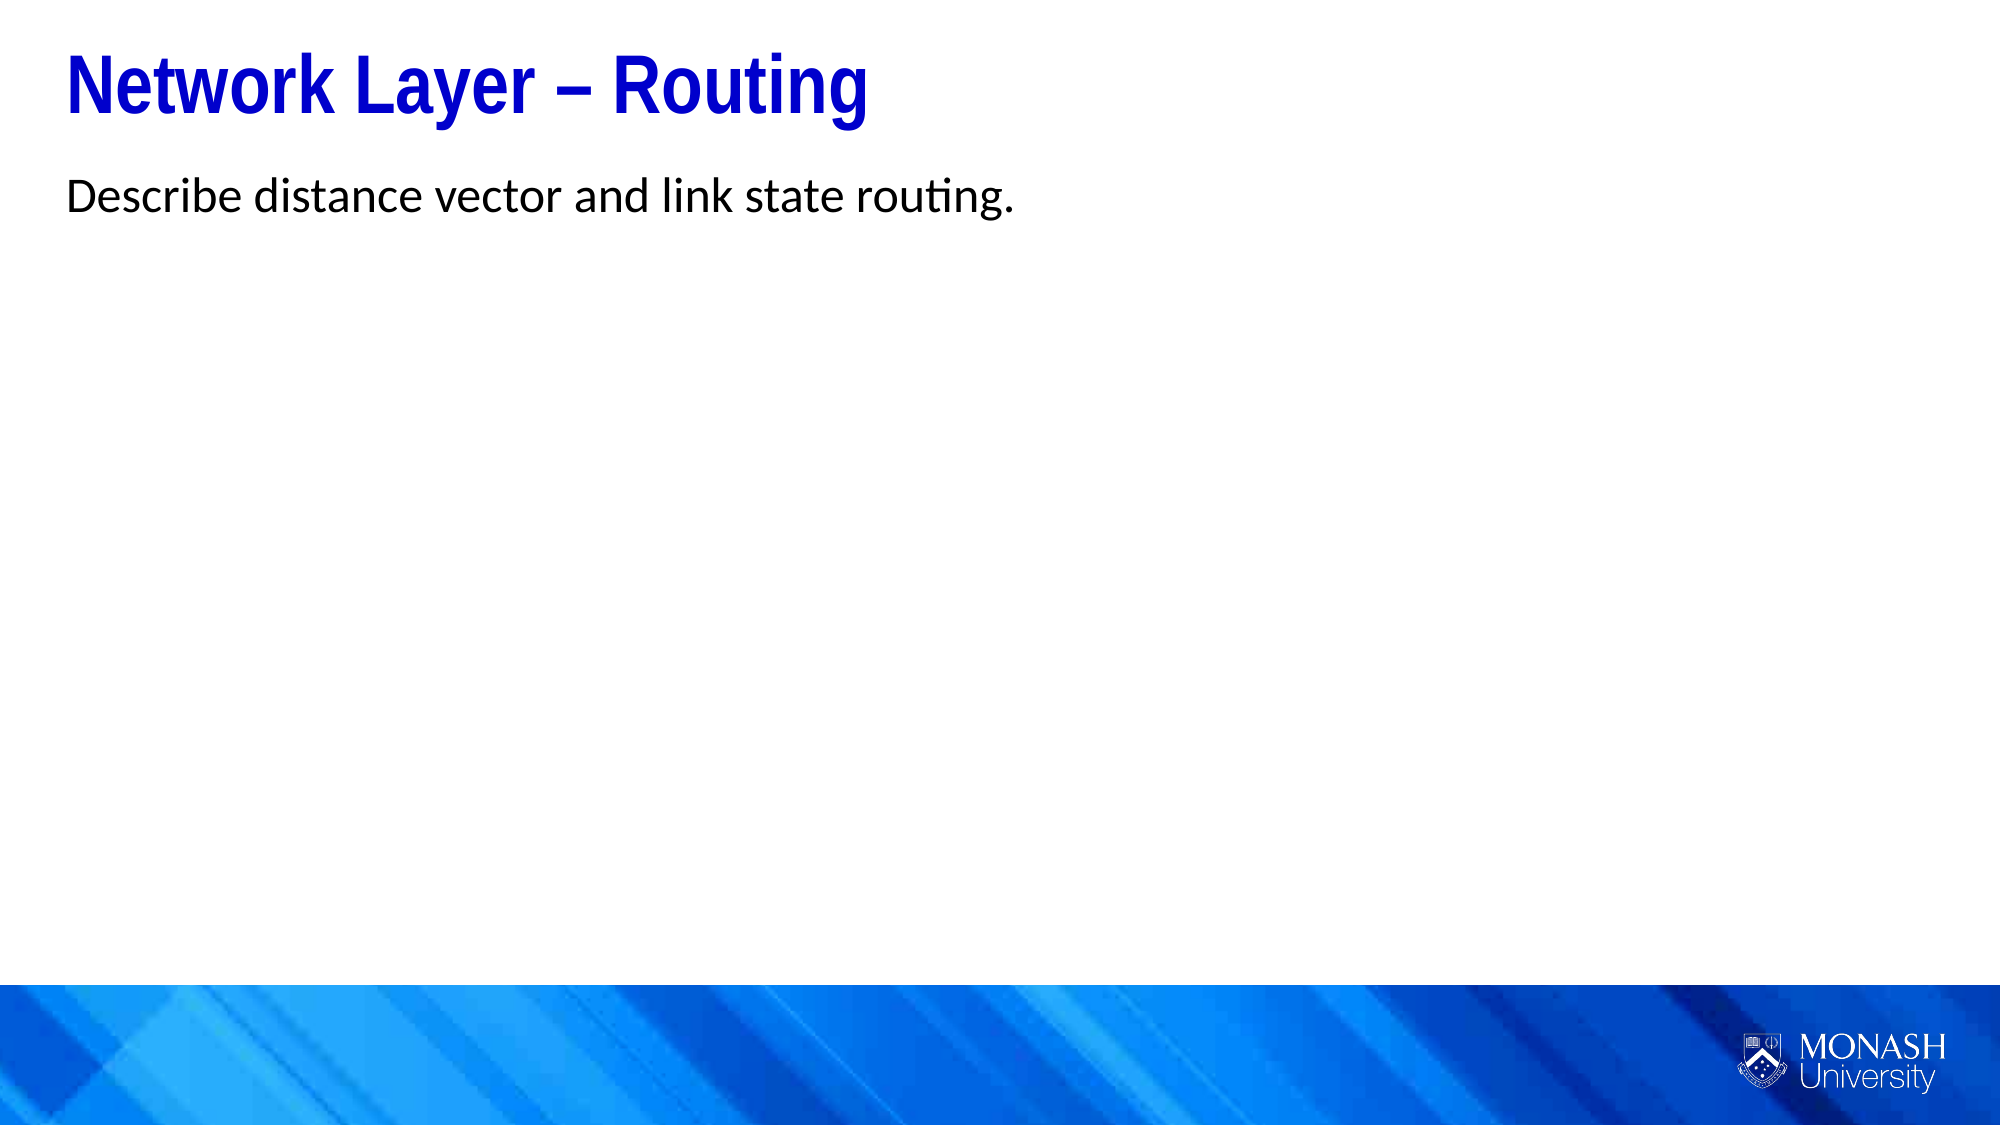

Network Layer – Routing
Describe distance vector and link state routing.